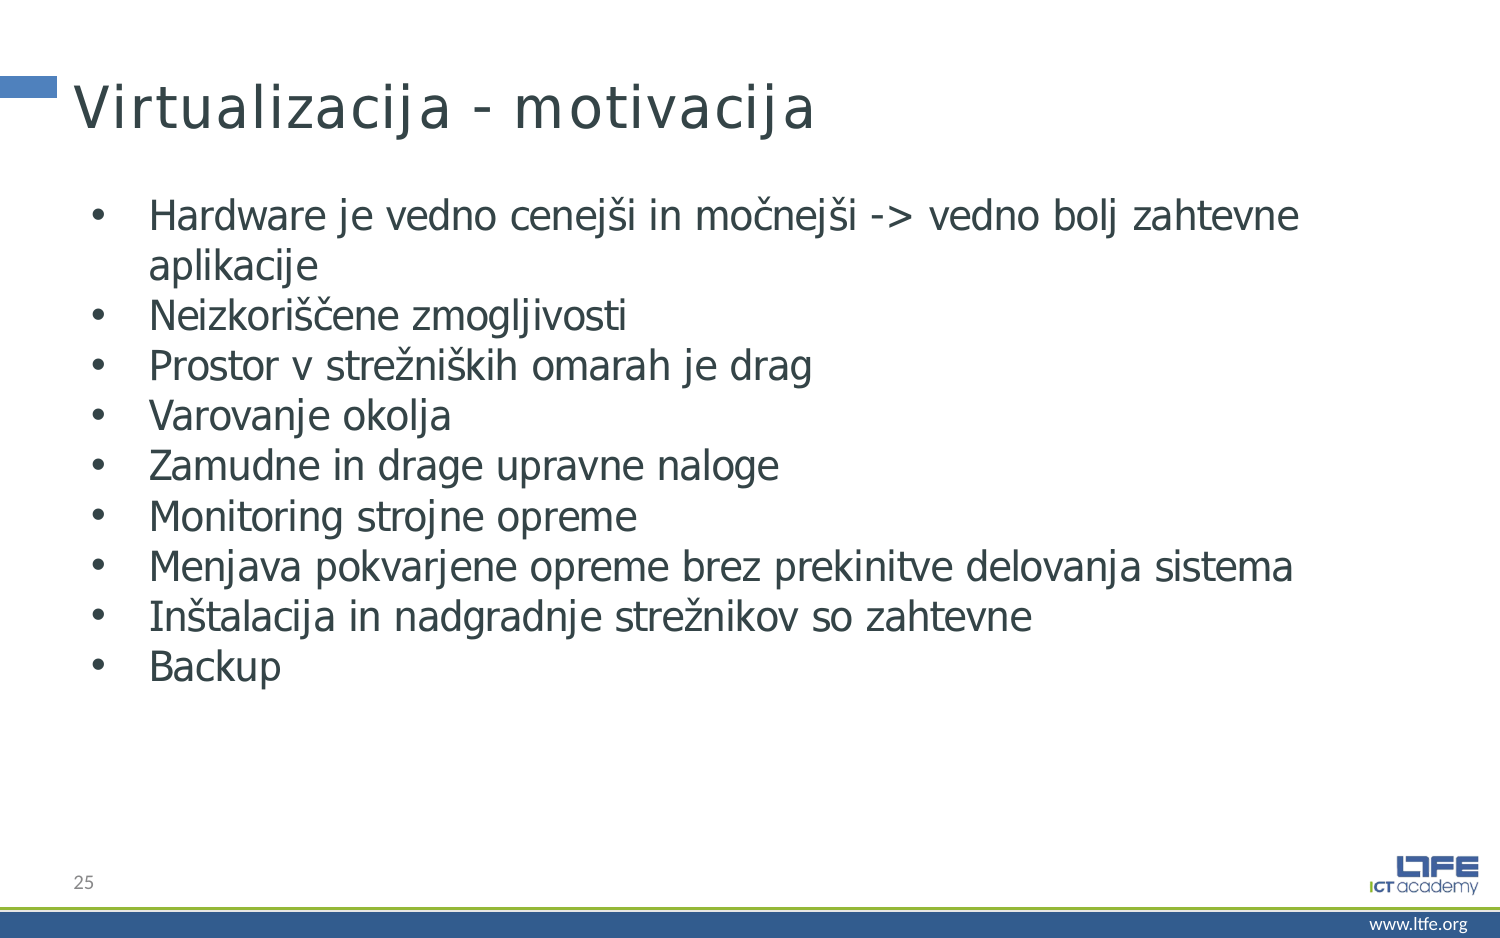

# Virtualizacija - motivacija
Hardware je vedno cenejši in močnejši -> vedno bolj zahtevne aplikacije
Neizkoriščene zmogljivosti
Prostor v strežniških omarah je drag
Varovanje okolja
Zamudne in drage upravne naloge
Monitoring strojne opreme
Menjava pokvarjene opreme brez prekinitve delovanja sistema
Inštalacija in nadgradnje strežnikov so zahtevne
Backup
25